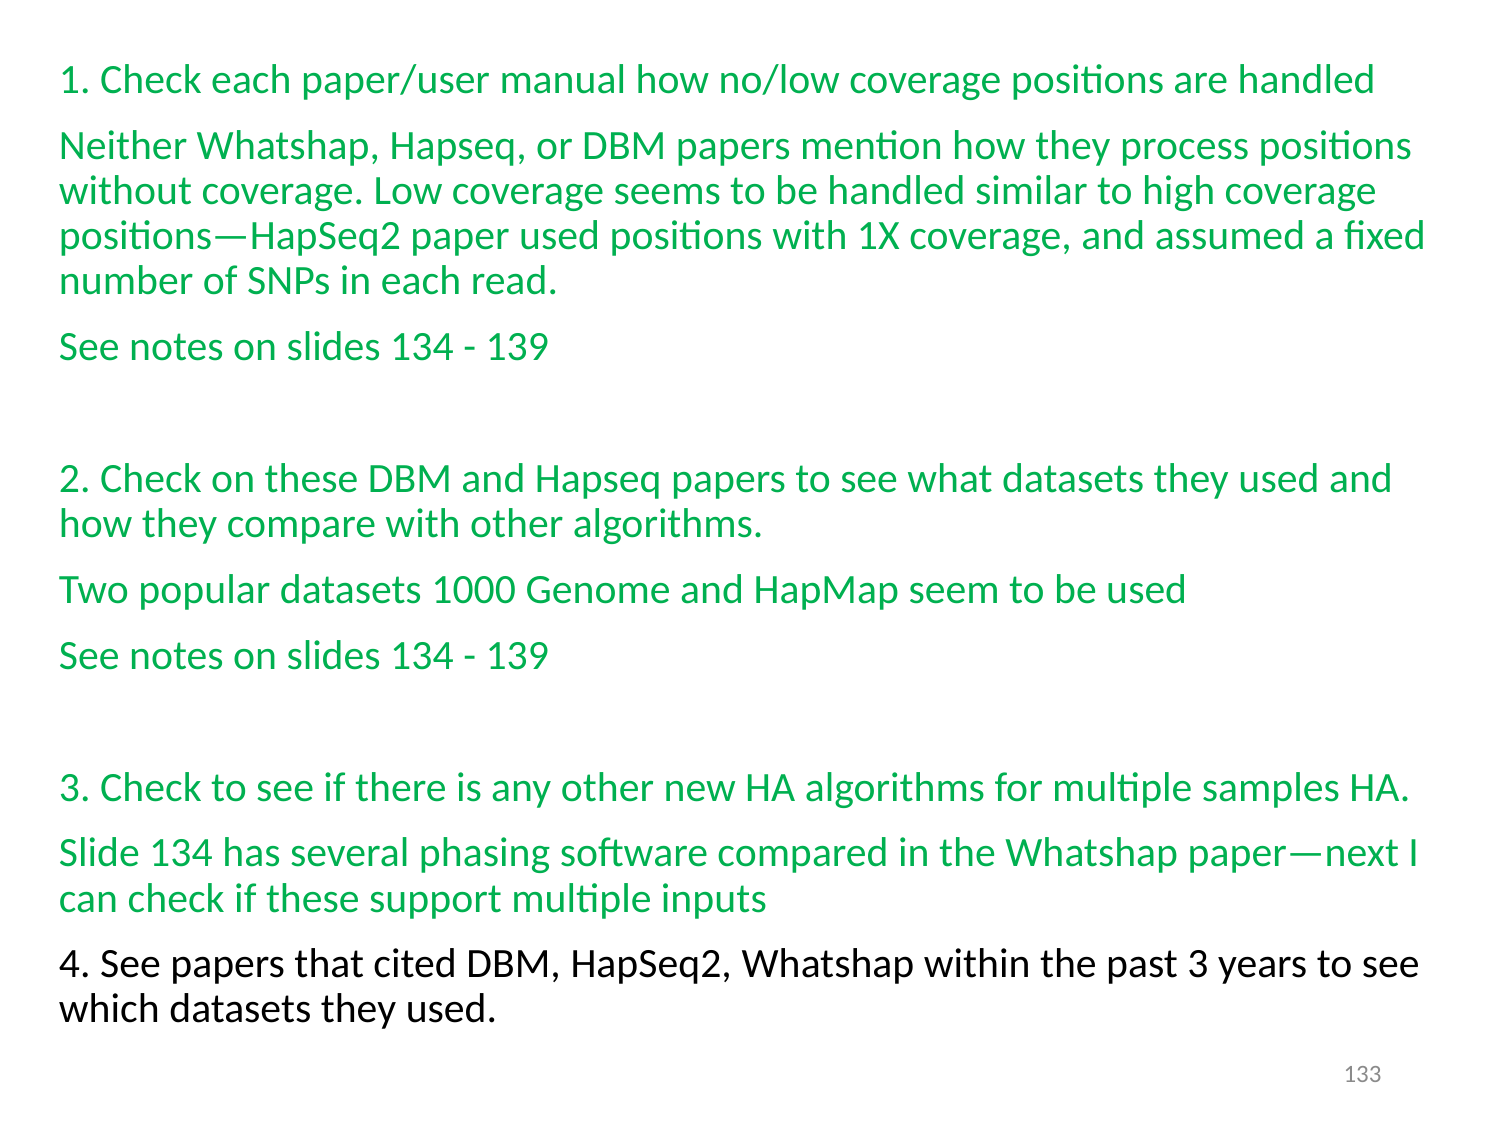

1. Check each paper/user manual how no/low coverage positions are handled
Neither Whatshap, Hapseq, or DBM papers mention how they process positions without coverage. Low coverage seems to be handled similar to high coverage positions—HapSeq2 paper used positions with 1X coverage, and assumed a fixed number of SNPs in each read.
See notes on slides 134 - 139

2. Check on these DBM and Hapseq papers to see what datasets they used and how they compare with other algorithms.
Two popular datasets 1000 Genome and HapMap seem to be used
See notes on slides 134 - 139

3. Check to see if there is any other new HA algorithms for multiple samples HA.
Slide 134 has several phasing software compared in the Whatshap paper—next I can check if these support multiple inputs
4. See papers that cited DBM, HapSeq2, Whatshap within the past 3 years to see which datasets they used.
133